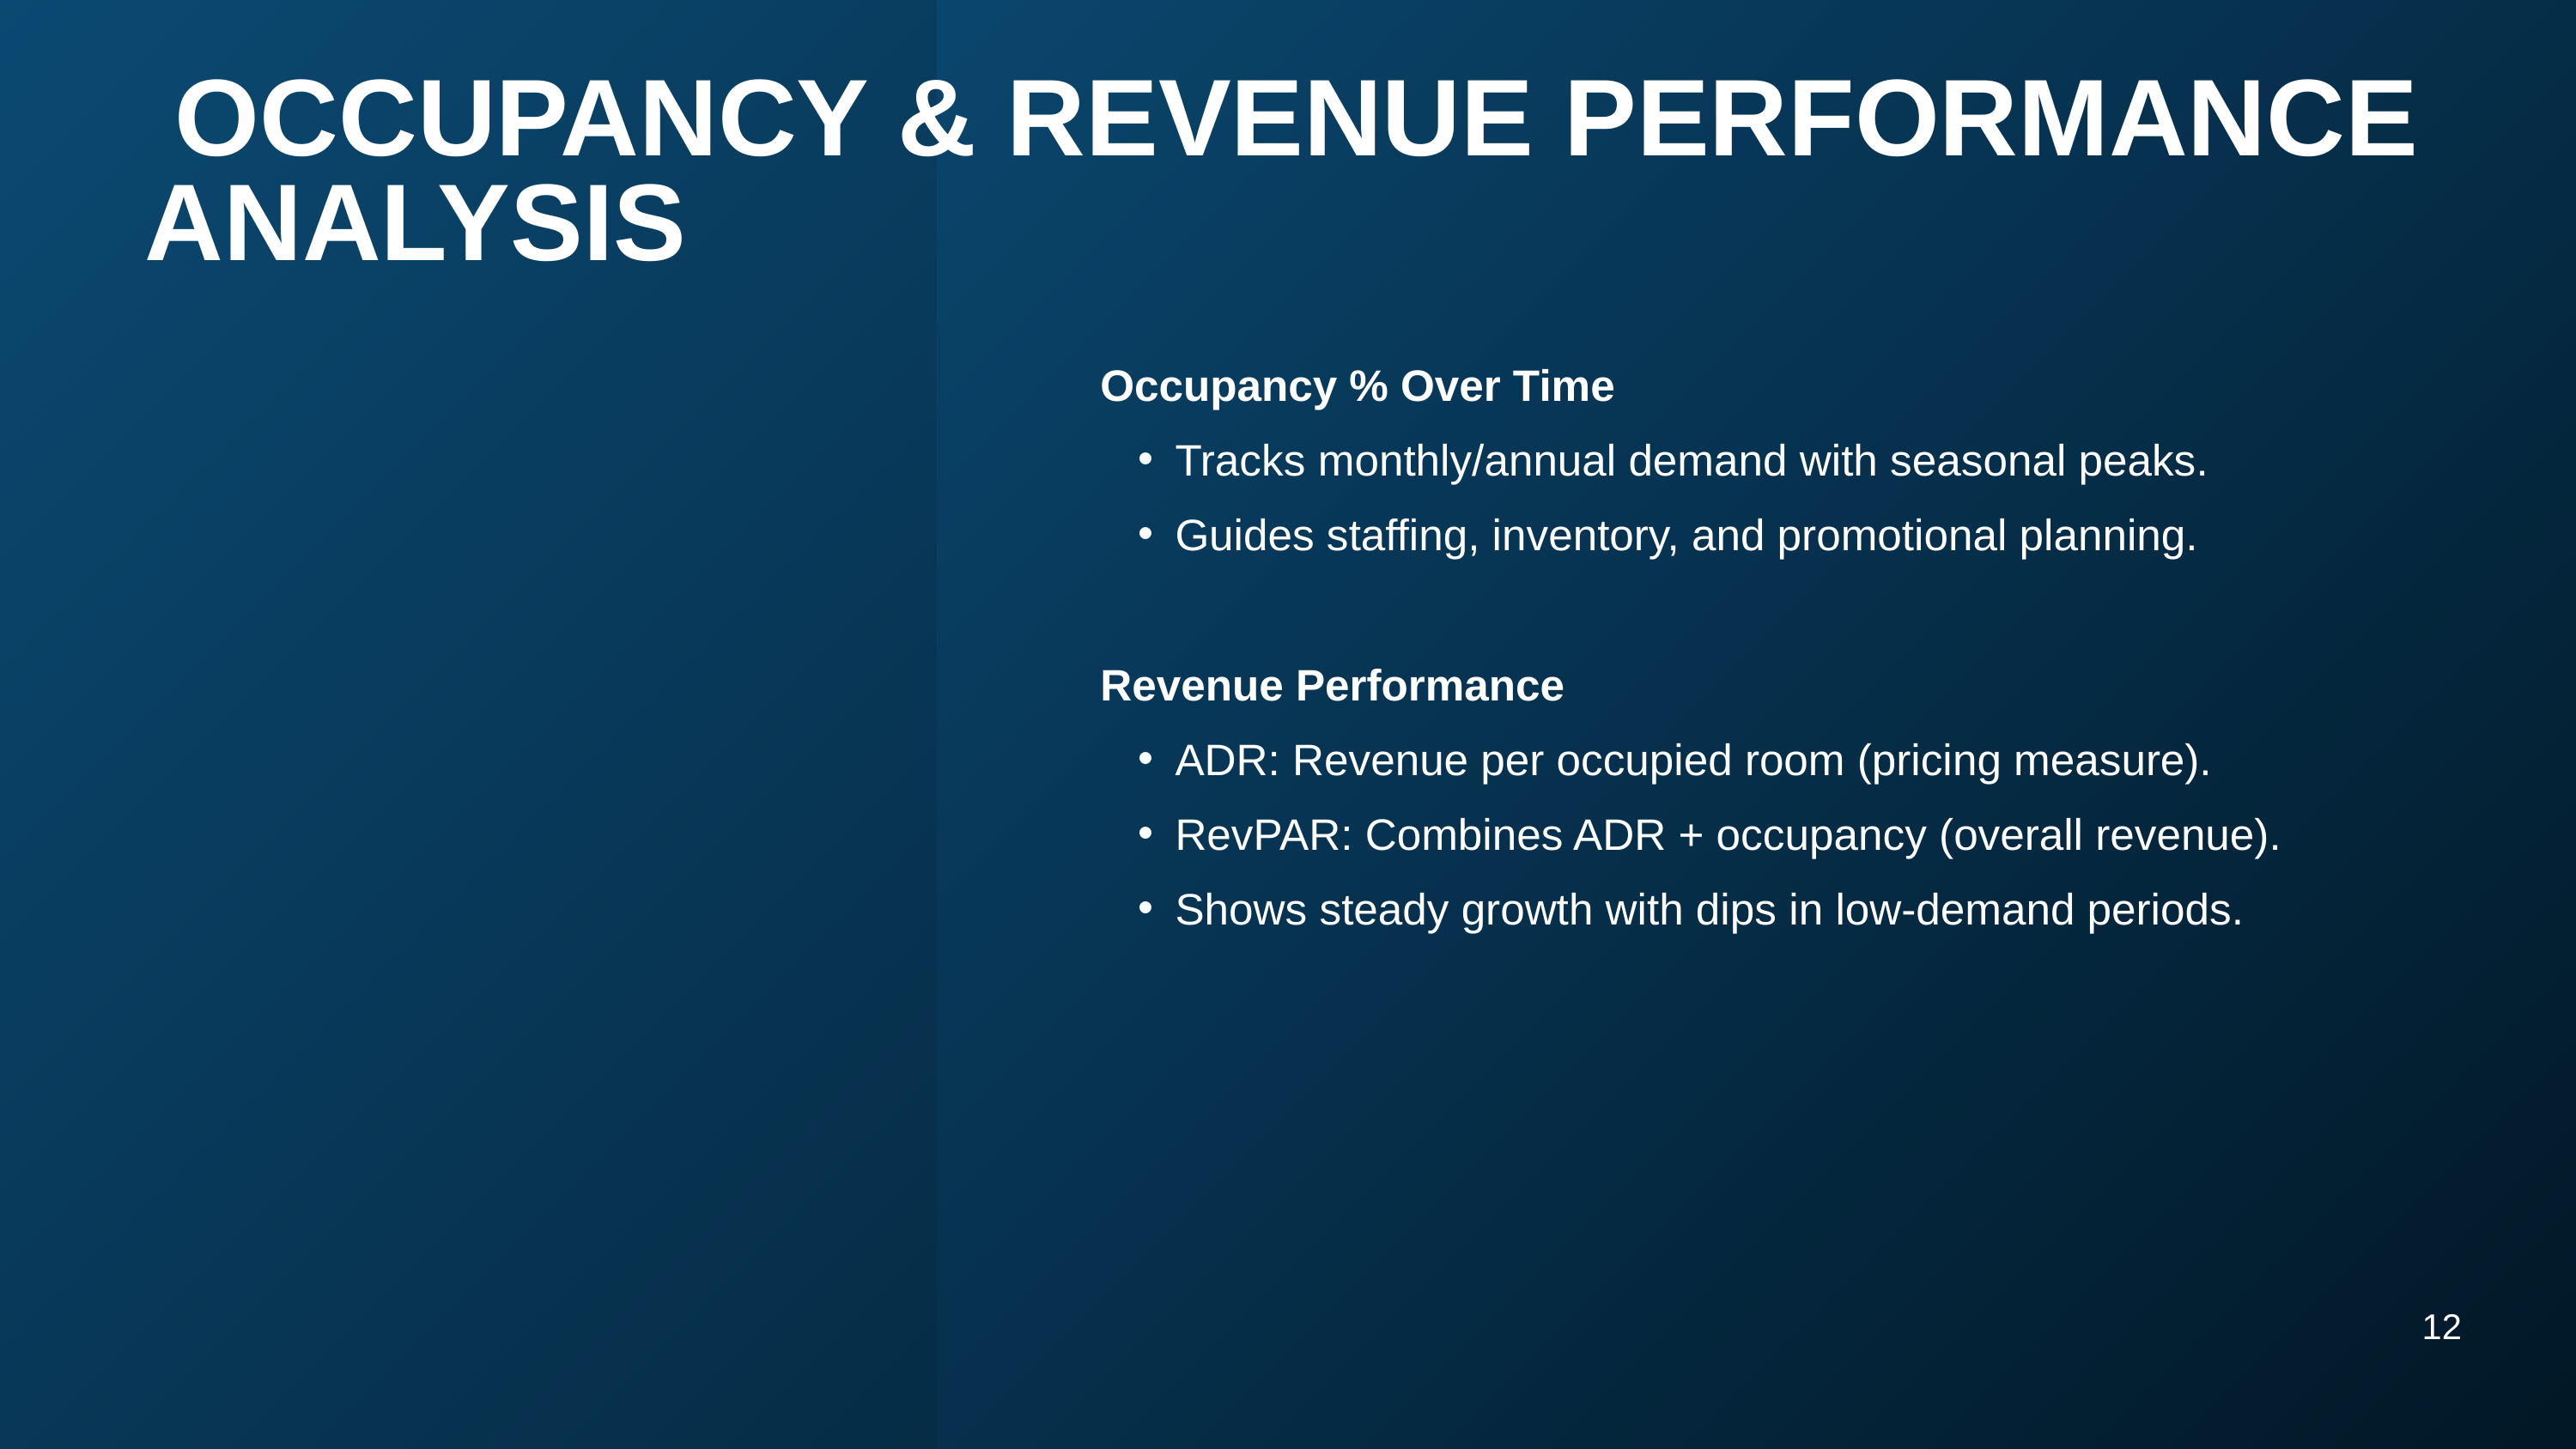

OCCUPANCY & REVENUE PERFORMANCE ANALYSIS
Occupancy % Over Time
Tracks monthly/annual demand with seasonal peaks.
Guides staffing, inventory, and promotional planning.

Revenue Performance
ADR: Revenue per occupied room (pricing measure).
RevPAR: Combines ADR + occupancy (overall revenue).
Shows steady growth with dips in low-demand periods.

12